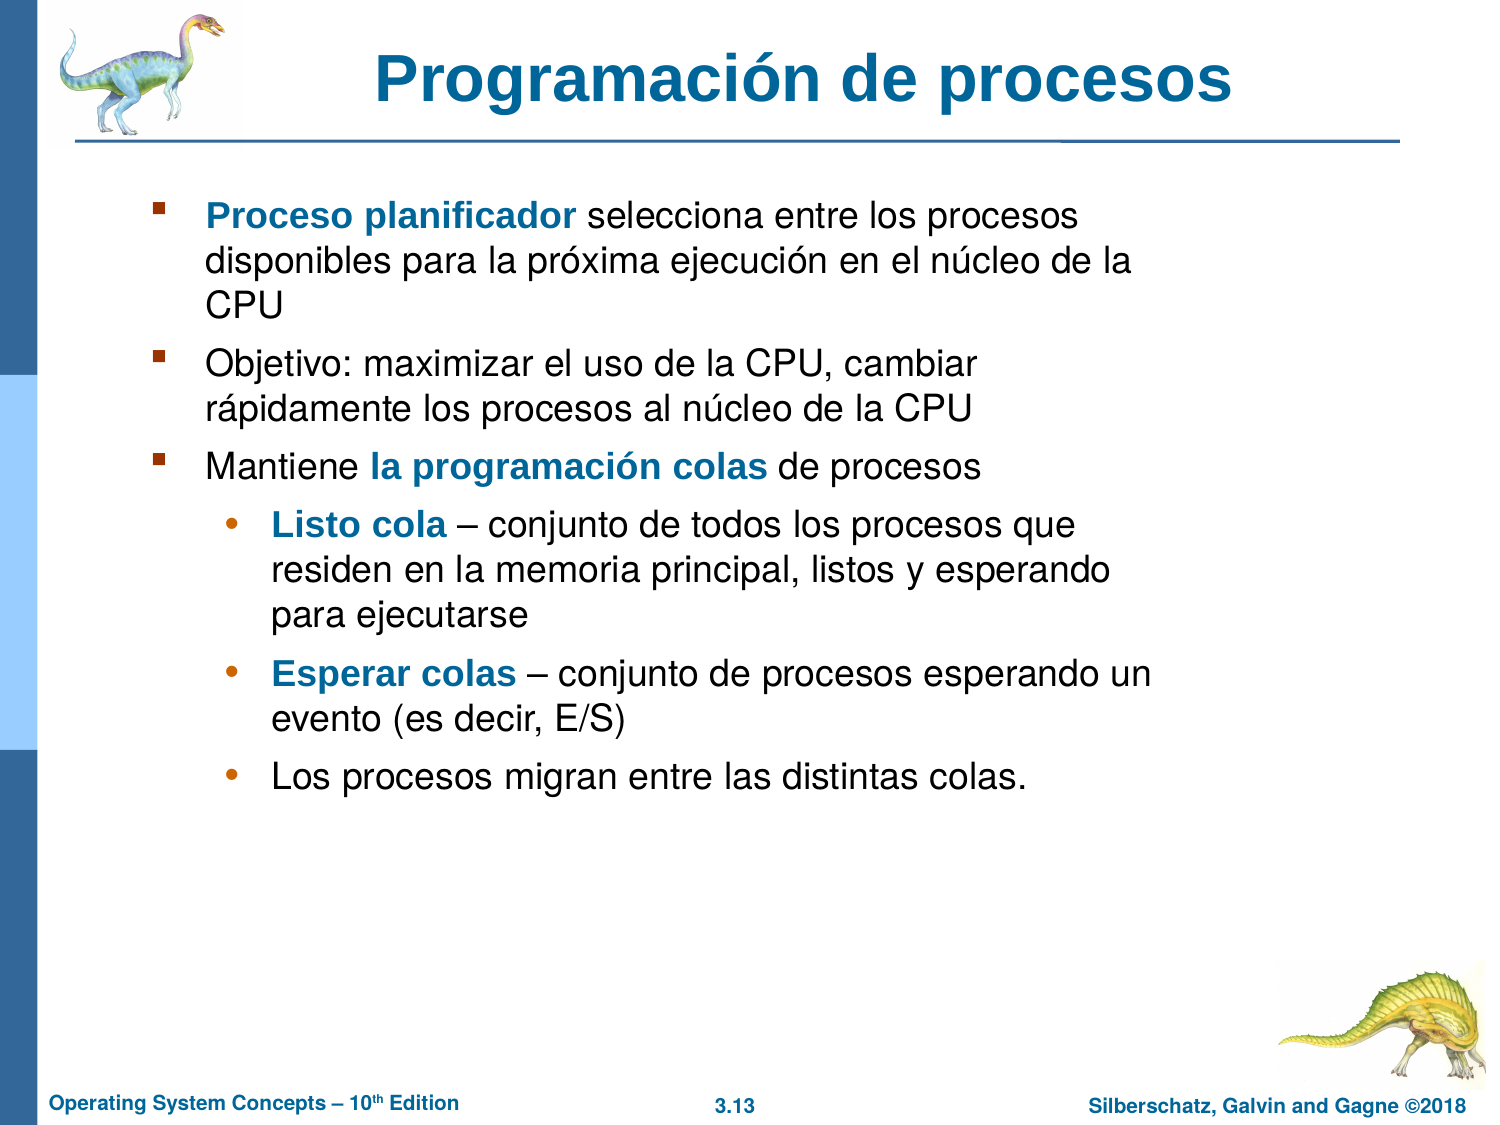

# Programación de procesos
Proceso planificador selecciona entre los procesos disponibles para la próxima ejecución en el núcleo de la CPU
Objetivo: maximizar el uso de la CPU, cambiar rápidamente los procesos al núcleo de la CPU
Mantiene la programación colas de procesos
Listo cola – conjunto de todos los procesos que residen en la memoria principal, listos y esperando para ejecutarse
Esperar colas – conjunto de procesos esperando un evento (es decir, E/S)
Los procesos migran entre las distintas colas.